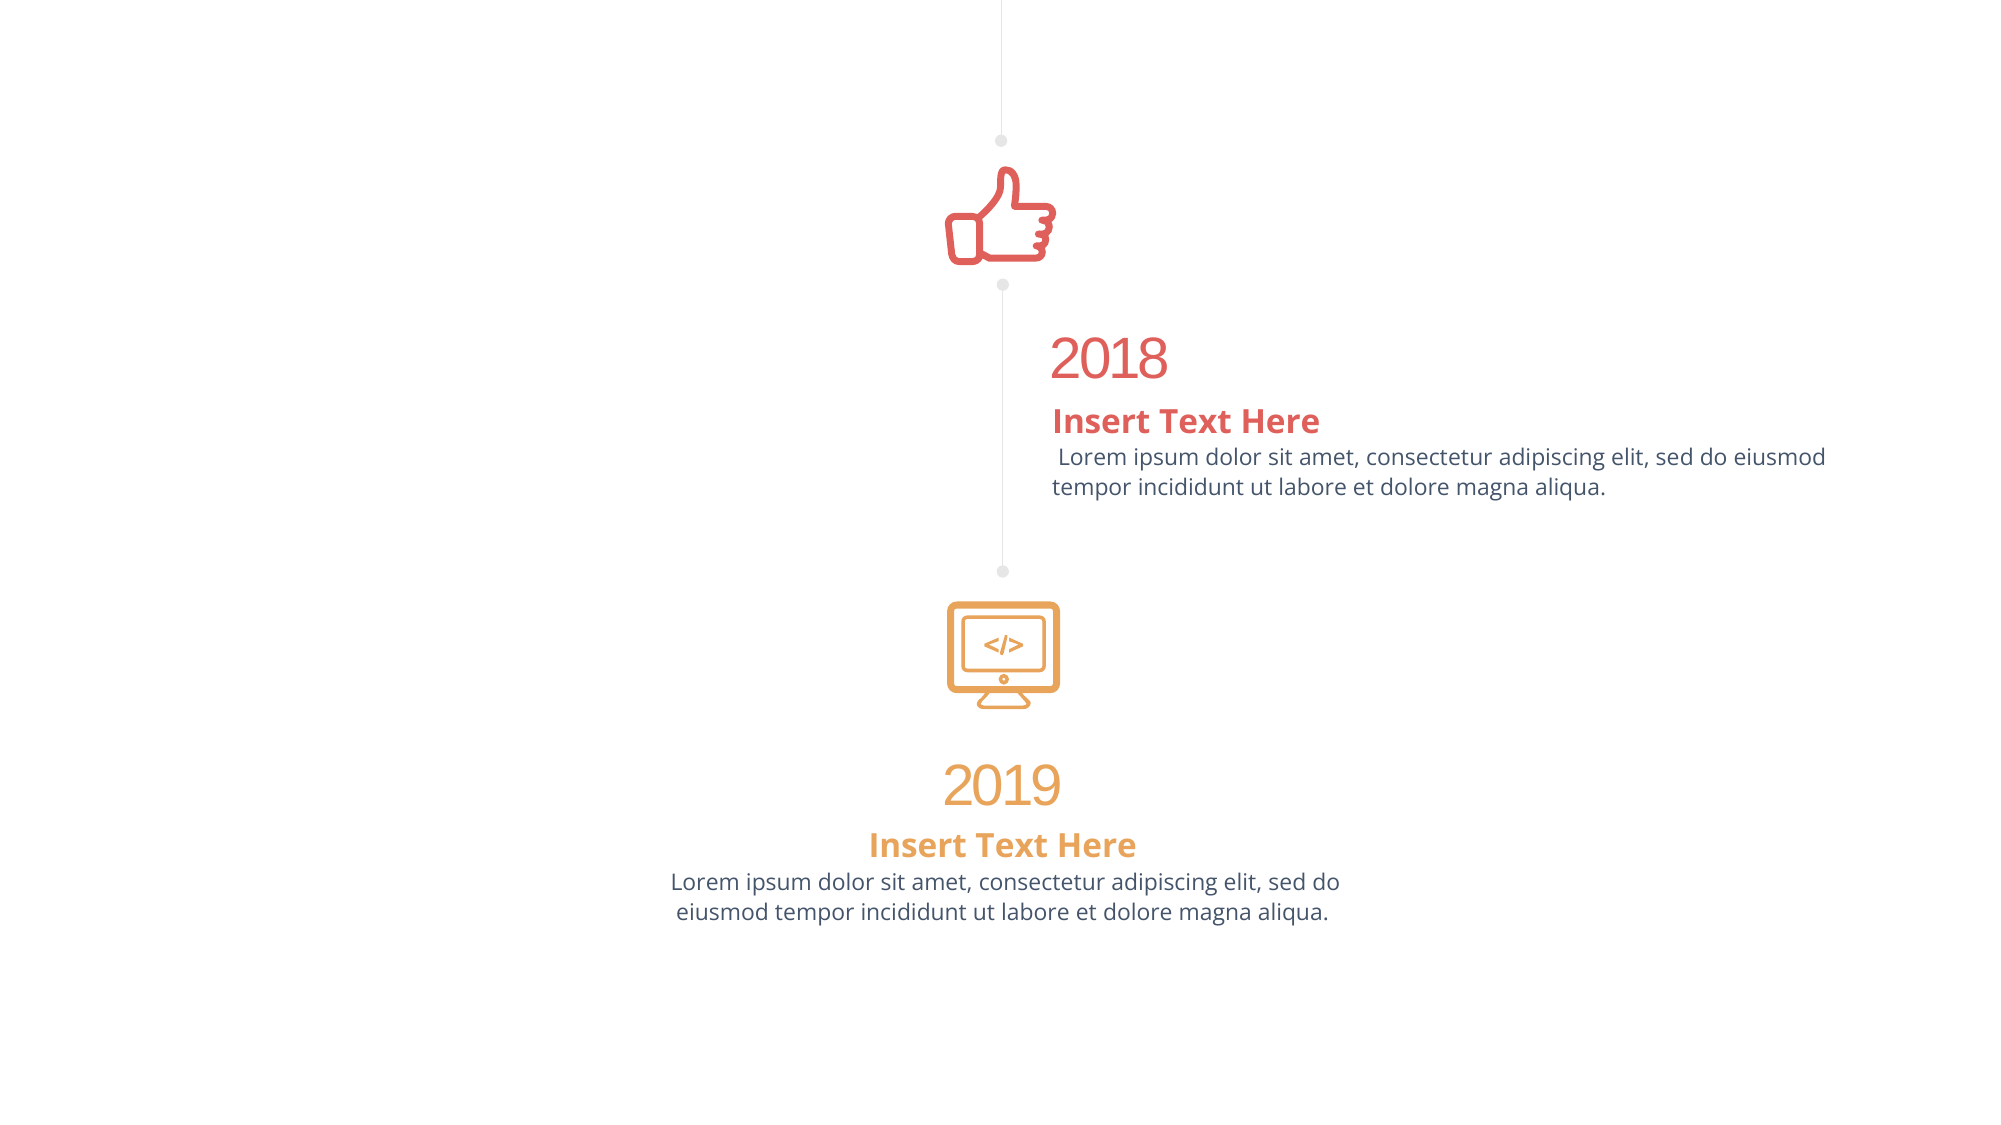

2018
Insert Text Here
 Lorem ipsum dolor sit amet, consectetur adipiscing elit, sed do eiusmod tempor incididunt ut labore et dolore magna aliqua.

2019
Insert Text Here
 Lorem ipsum dolor sit amet, consectetur adipiscing elit, sed do eiusmod tempor incididunt ut labore et dolore magna aliqua.